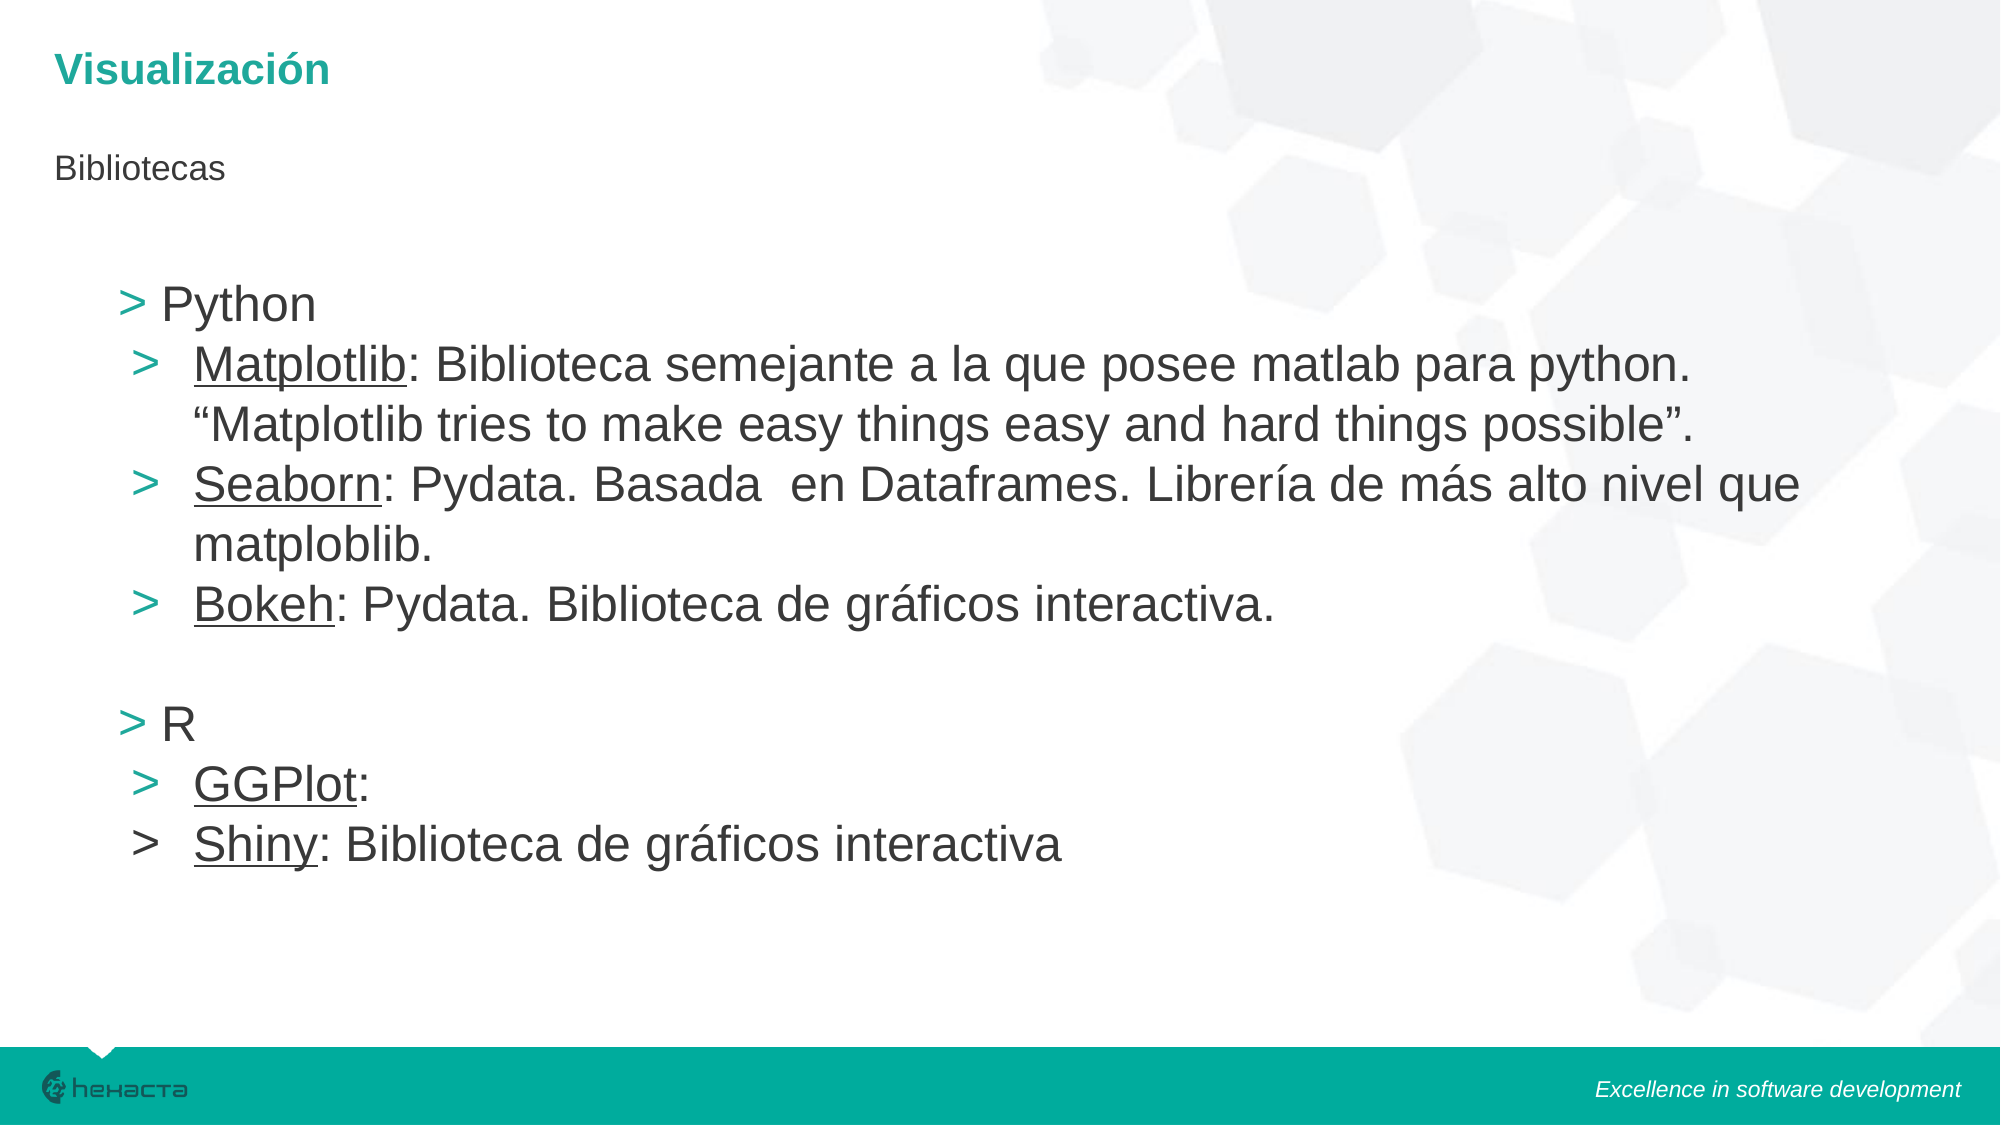

Visualización

Bibliotecas

 Python
Matplotlib: Biblioteca semejante a la que posee matlab para python. “Matplotlib tries to make easy things easy and hard things possible”.
Seaborn: Pydata. Basada  en Dataframes. Librería de más alto nivel que matploblib.
Bokeh: Pydata. Biblioteca de gráficos interactiva.

 R
GGPlot:
Shiny: Biblioteca de gráficos interactiva